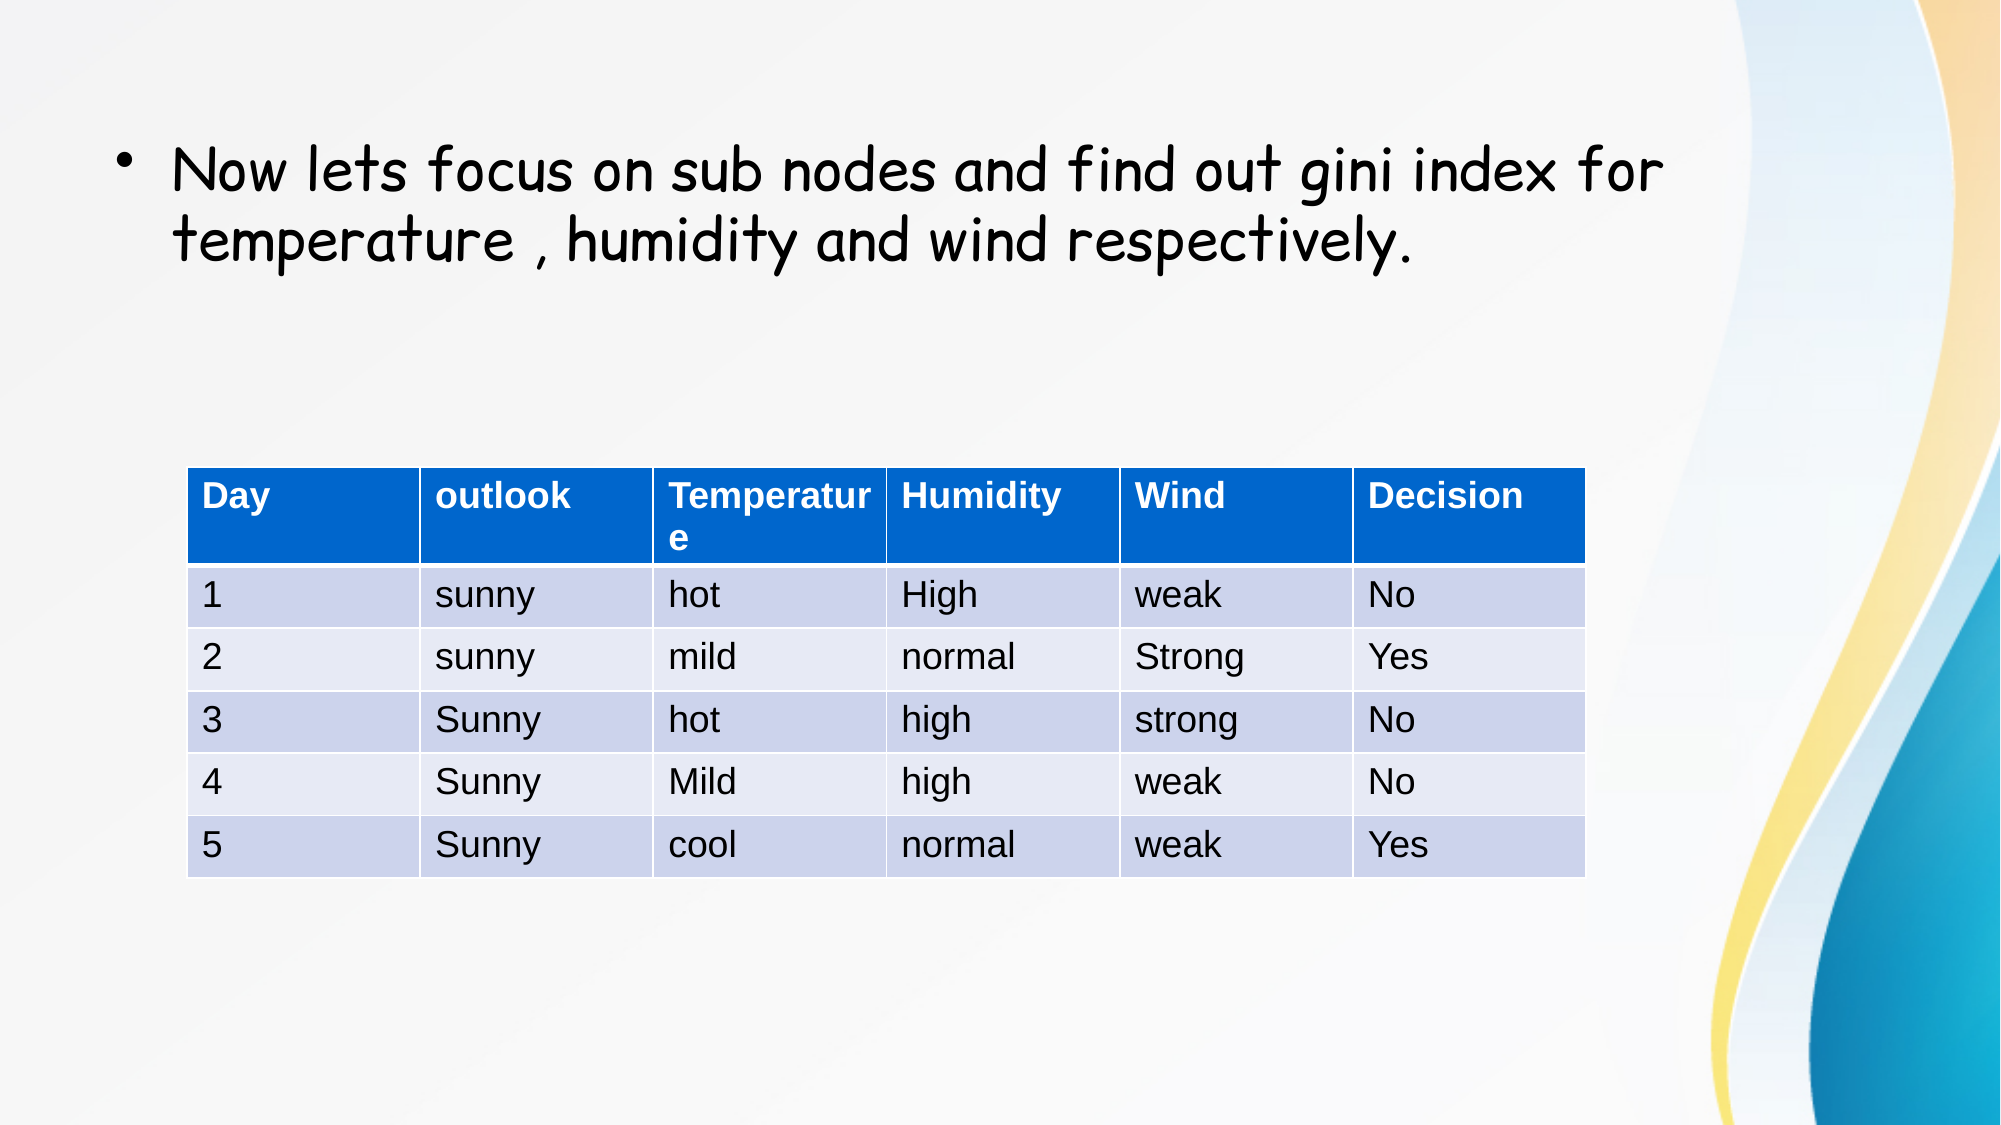

Now lets focus on sub nodes and find out gini index for temperature , humidity and wind respectively.

| Day | outlook | Temperature | Humidity | Wind | Decision |
| --- | --- | --- | --- | --- | --- |
| 1 | sunny | hot | High | weak | No |
| 2 | sunny | mild | normal | Strong | Yes |
| 3 | Sunny | hot | high | strong | No |
| 4 | Sunny | Mild | high | weak | No |
| 5 | Sunny | cool | normal | weak | Yes |